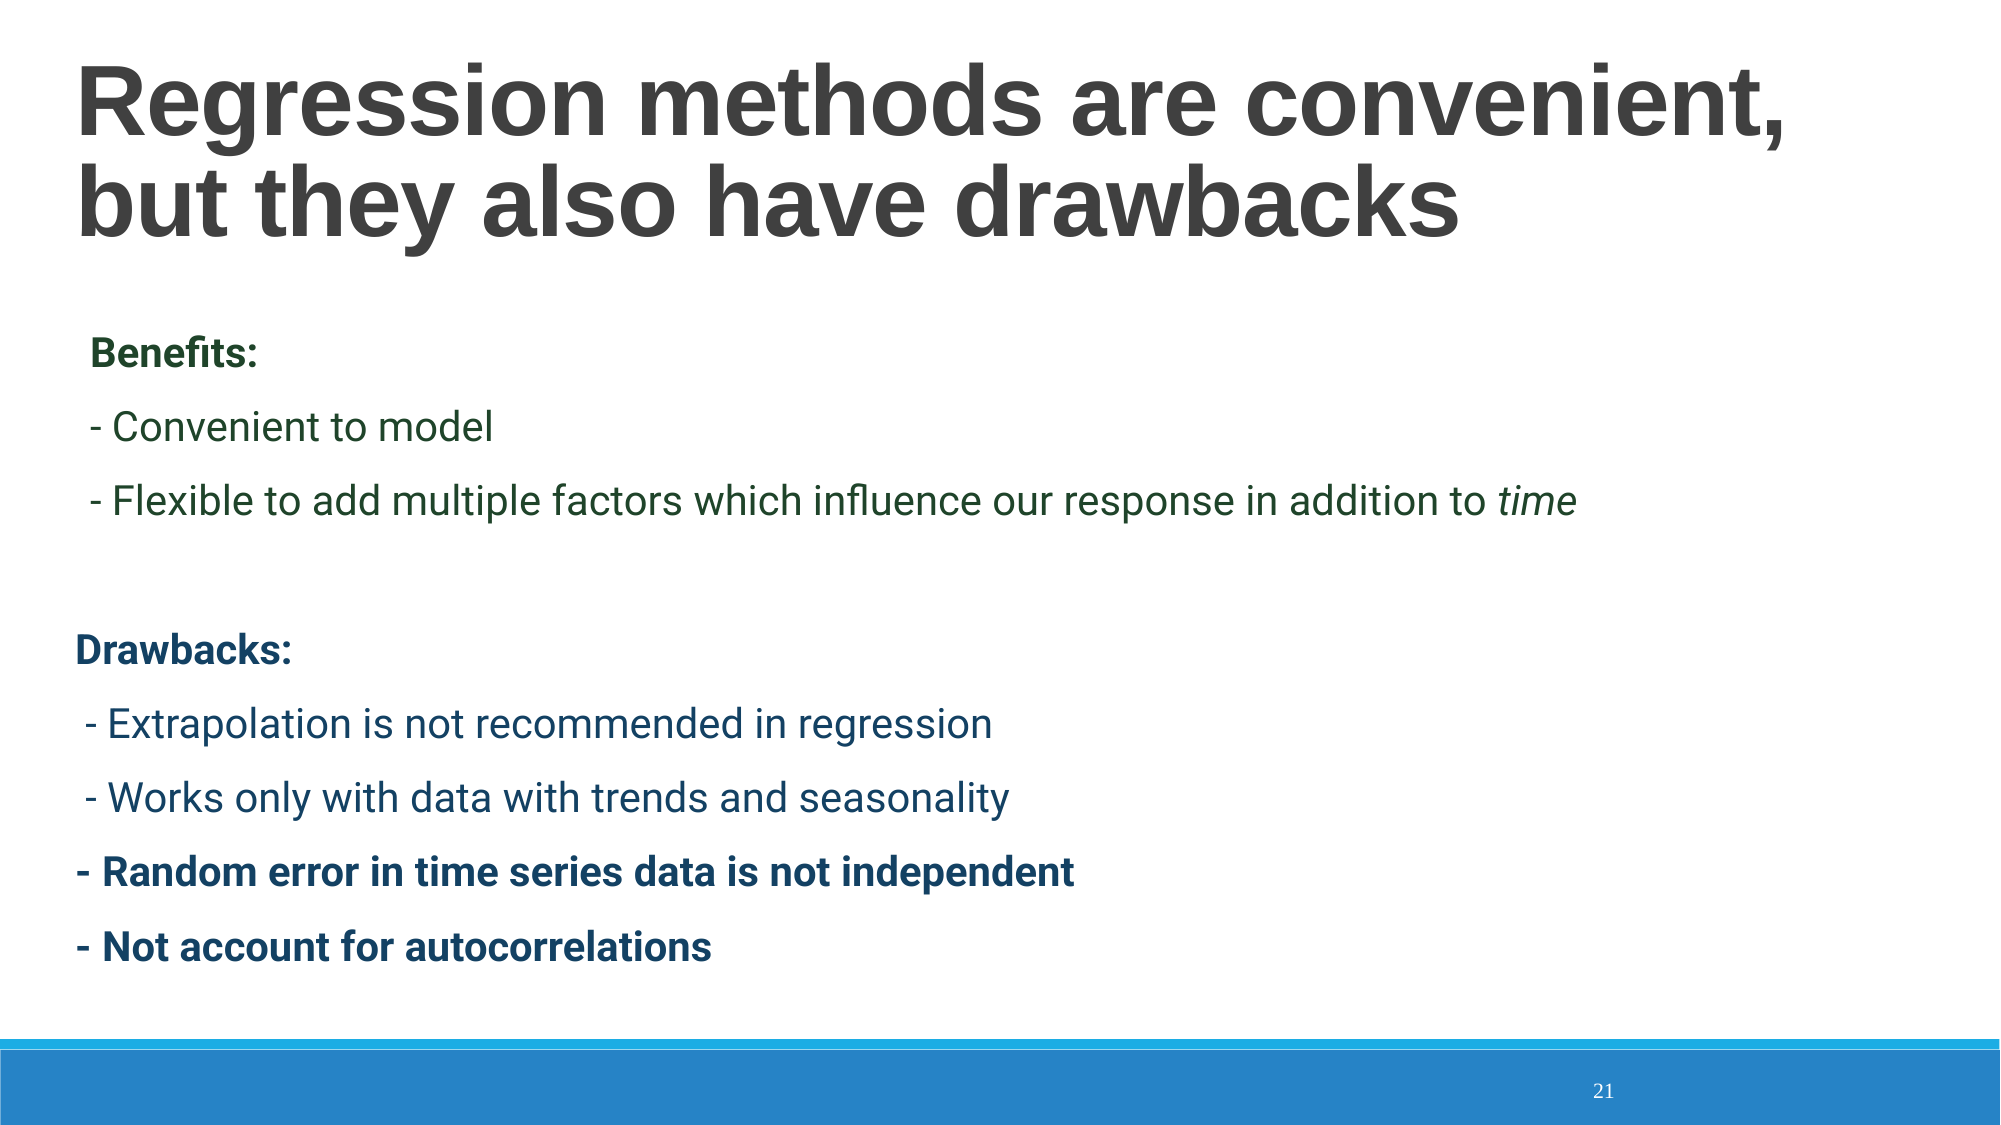

# Regression methods are convenient, but they also have drawbacks

Benefits:
- Convenient to model
- Flexible to add multiple factors which influence our response in addition to time

Drawbacks:
 - Extrapolation is not recommended in regression
 - Works only with data with trends and seasonality
- Random error in time series data is not independent
- Not account for autocorrelations

21